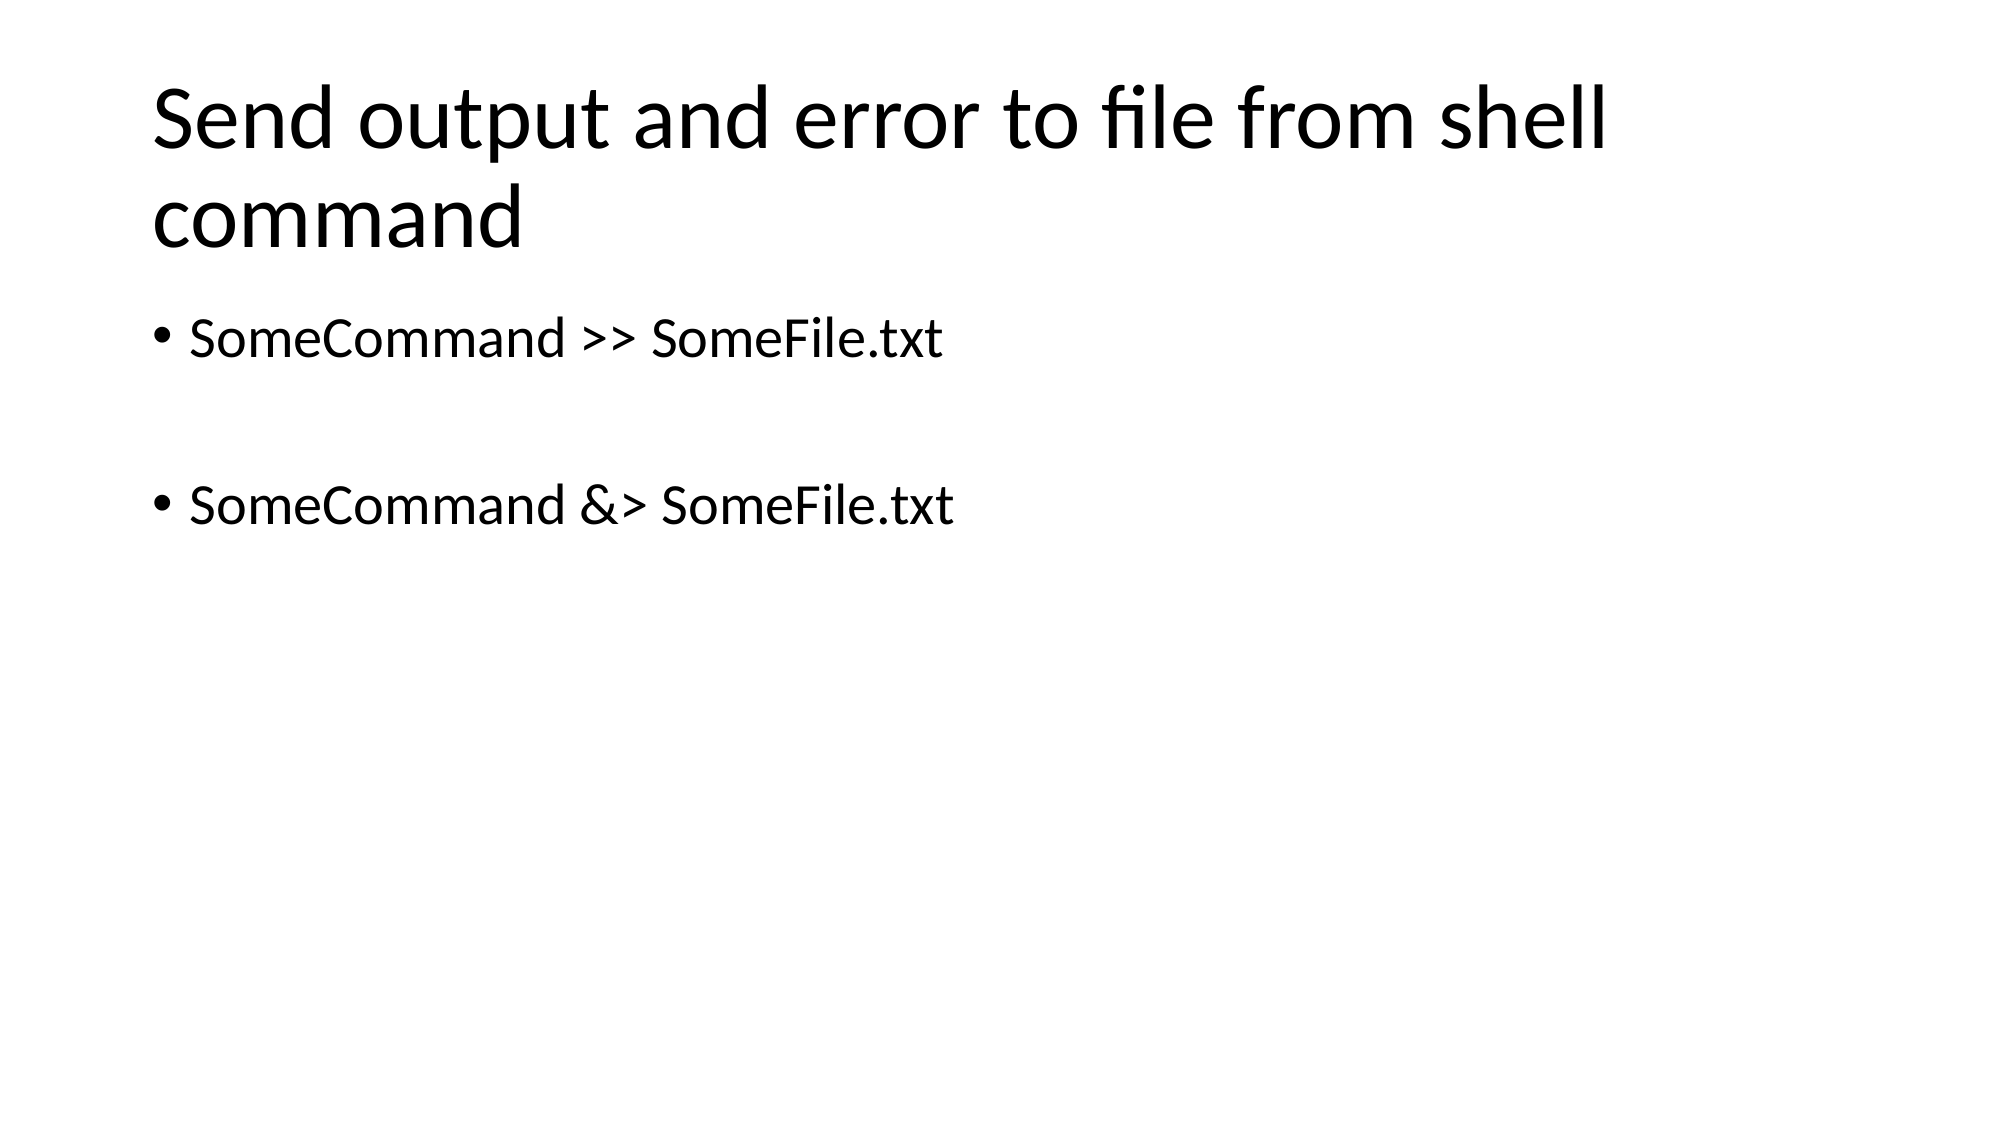

# Send output and error to file from shell command
SomeCommand >> SomeFile.txt

SomeCommand &> SomeFile.txt